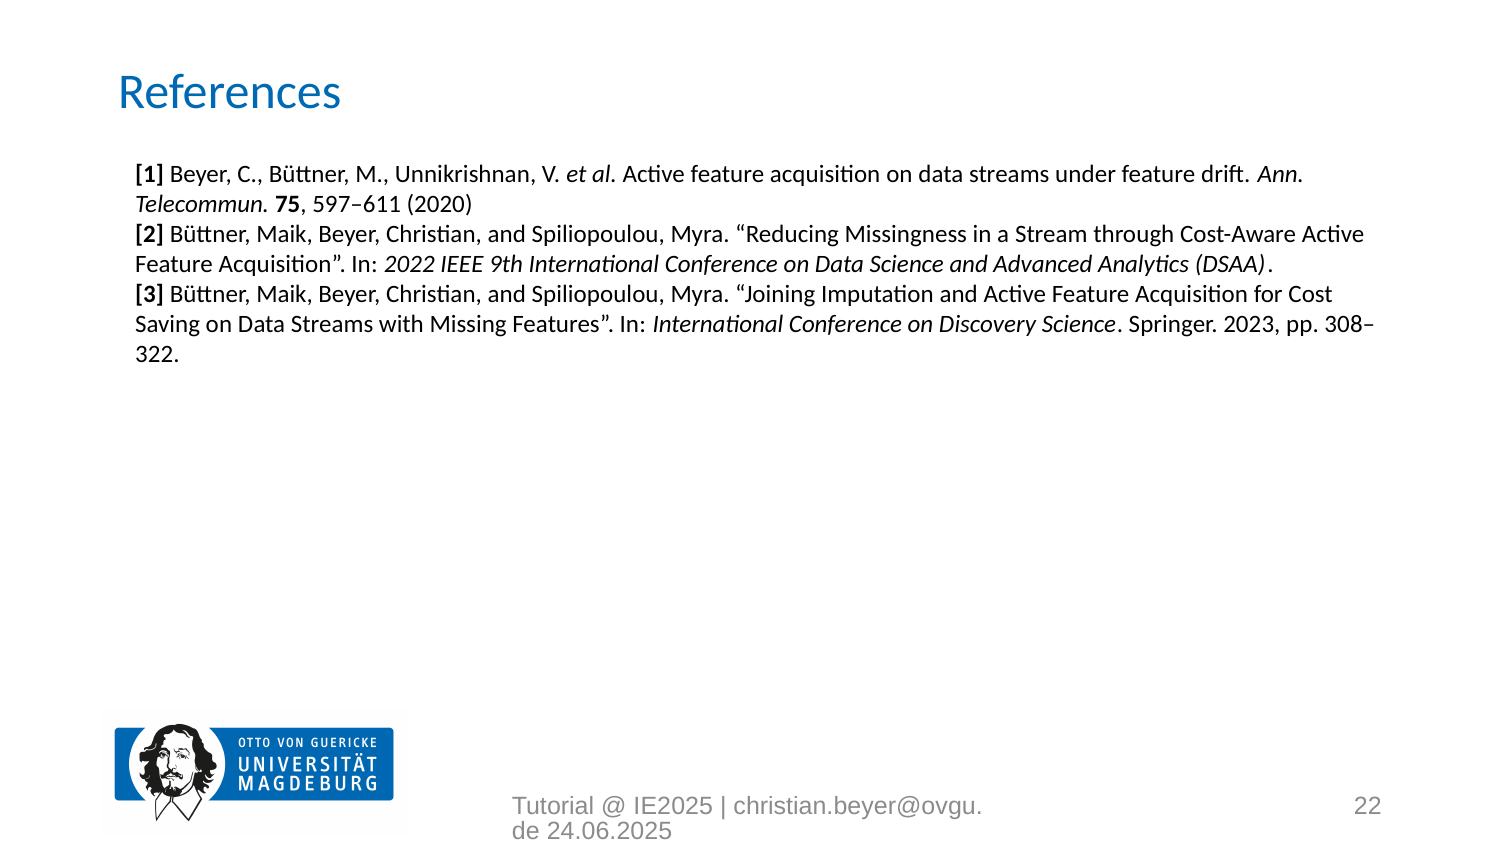

# References
[1] Beyer, C., Büttner, M., Unnikrishnan, V. et al. Active feature acquisition on data streams under feature drift. Ann. Telecommun. 75, 597–611 (2020)
[2] Büttner, Maik, Beyer, Christian, and Spiliopoulou, Myra. “Reducing Missingness in a Stream through Cost-Aware Active Feature Acquisition”. In: 2022 IEEE 9th International Conference on Data Science and Advanced Analytics (DSAA).
[3] Büttner, Maik, Beyer, Christian, and Spiliopoulou, Myra. “Joining Imputation and Active Feature Acquisition for Cost Saving on Data Streams with Missing Features”. In: International Conference on Discovery Science. Springer. 2023, pp. 308–322.

Tutorial @ IE2025 | christian.beyer@ovgu.de 24.06.2025
22